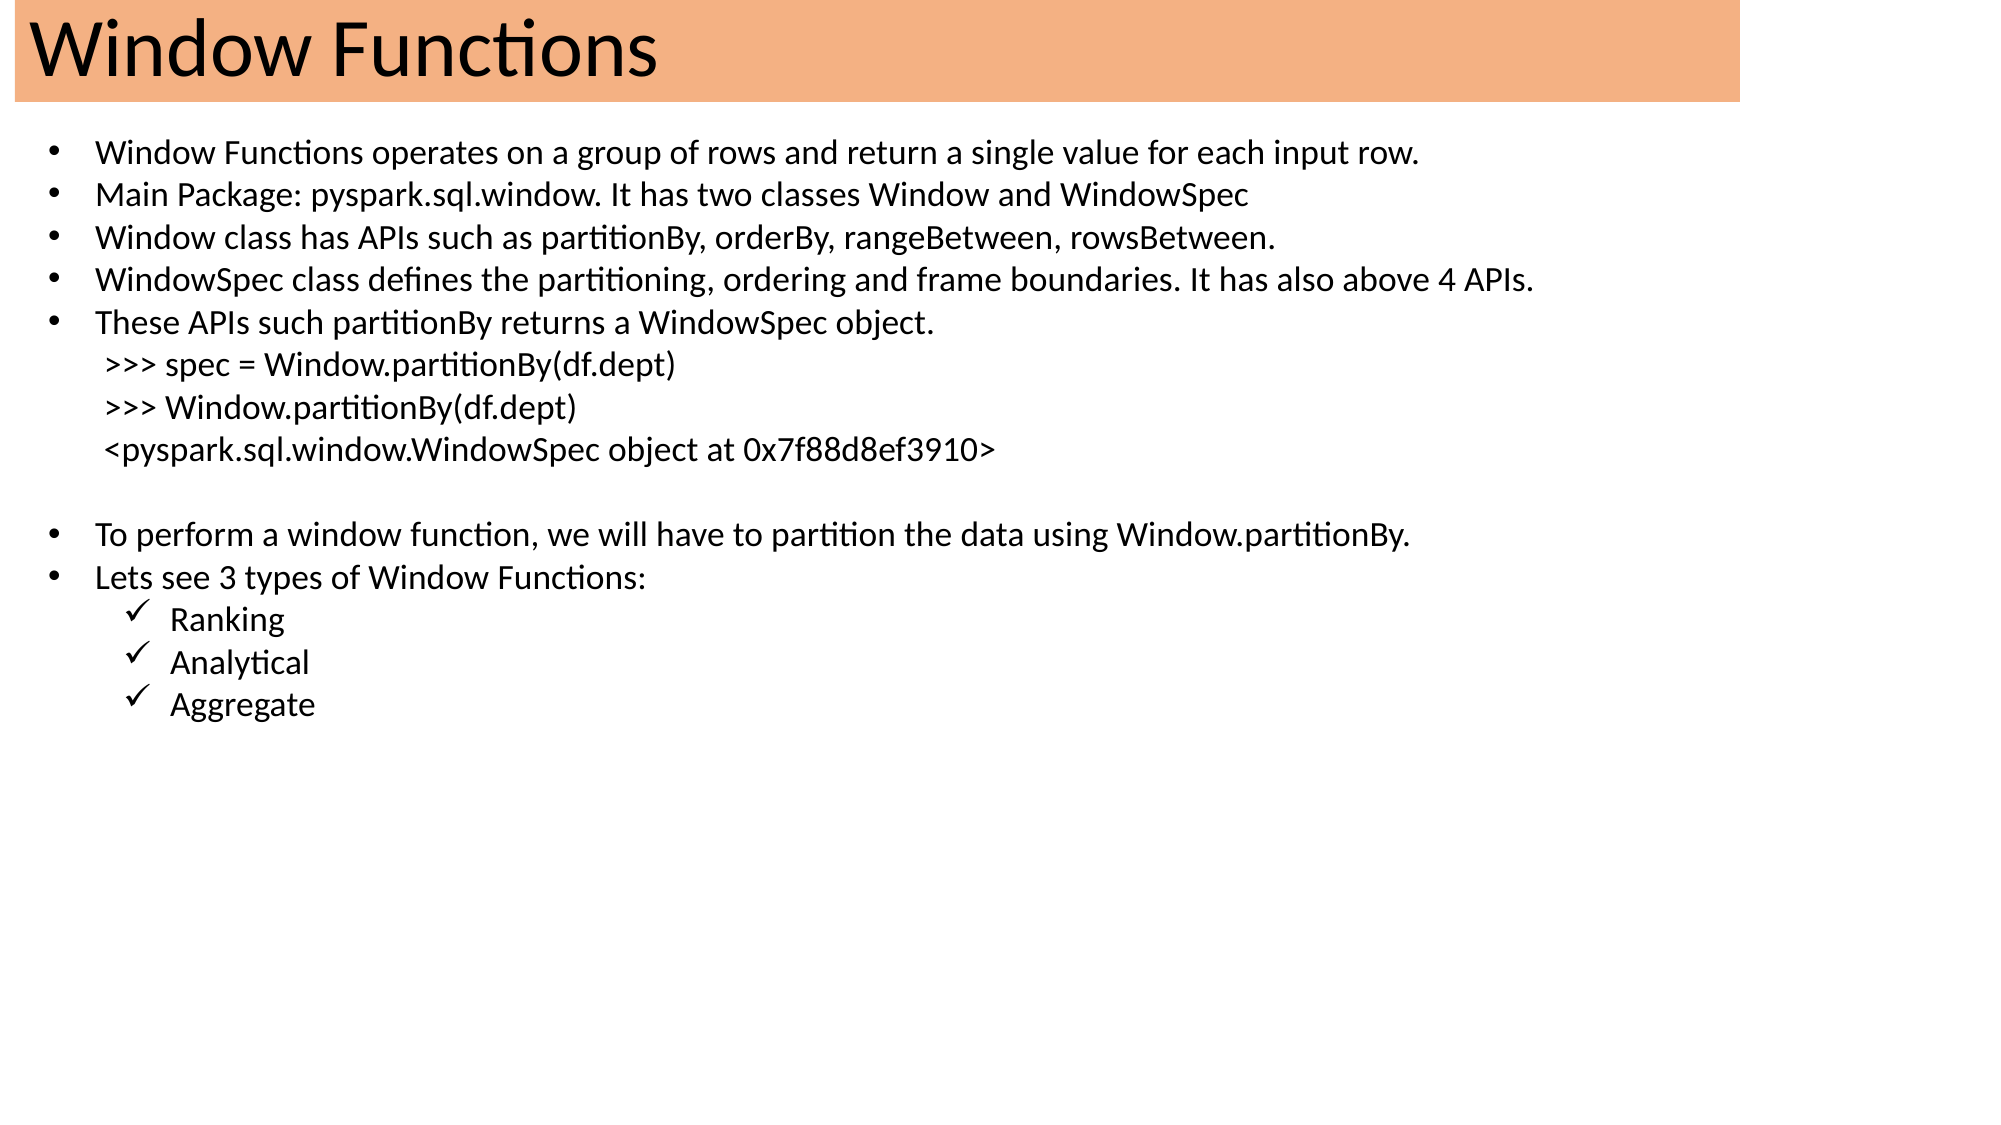

Window Functions
Window Functions operates on a group of rows and return a single value for each input row.
Main Package: pyspark.sql.window. It has two classes Window and WindowSpec
Window class has APIs such as partitionBy, orderBy, rangeBetween, rowsBetween.
WindowSpec class defines the partitioning, ordering and frame boundaries. It has also above 4 APIs.
These APIs such partitionBy returns a WindowSpec object.
       >>> spec = Window.partitionBy(df.dept)
       >>> Window.partitionBy(df.dept)
       <pyspark.sql.window.WindowSpec object at 0x7f88d8ef3910>

To perform a window function, we will have to partition the data using Window.partitionBy.
Lets see 3 types of Window Functions:
Ranking
Analytical
Aggregate